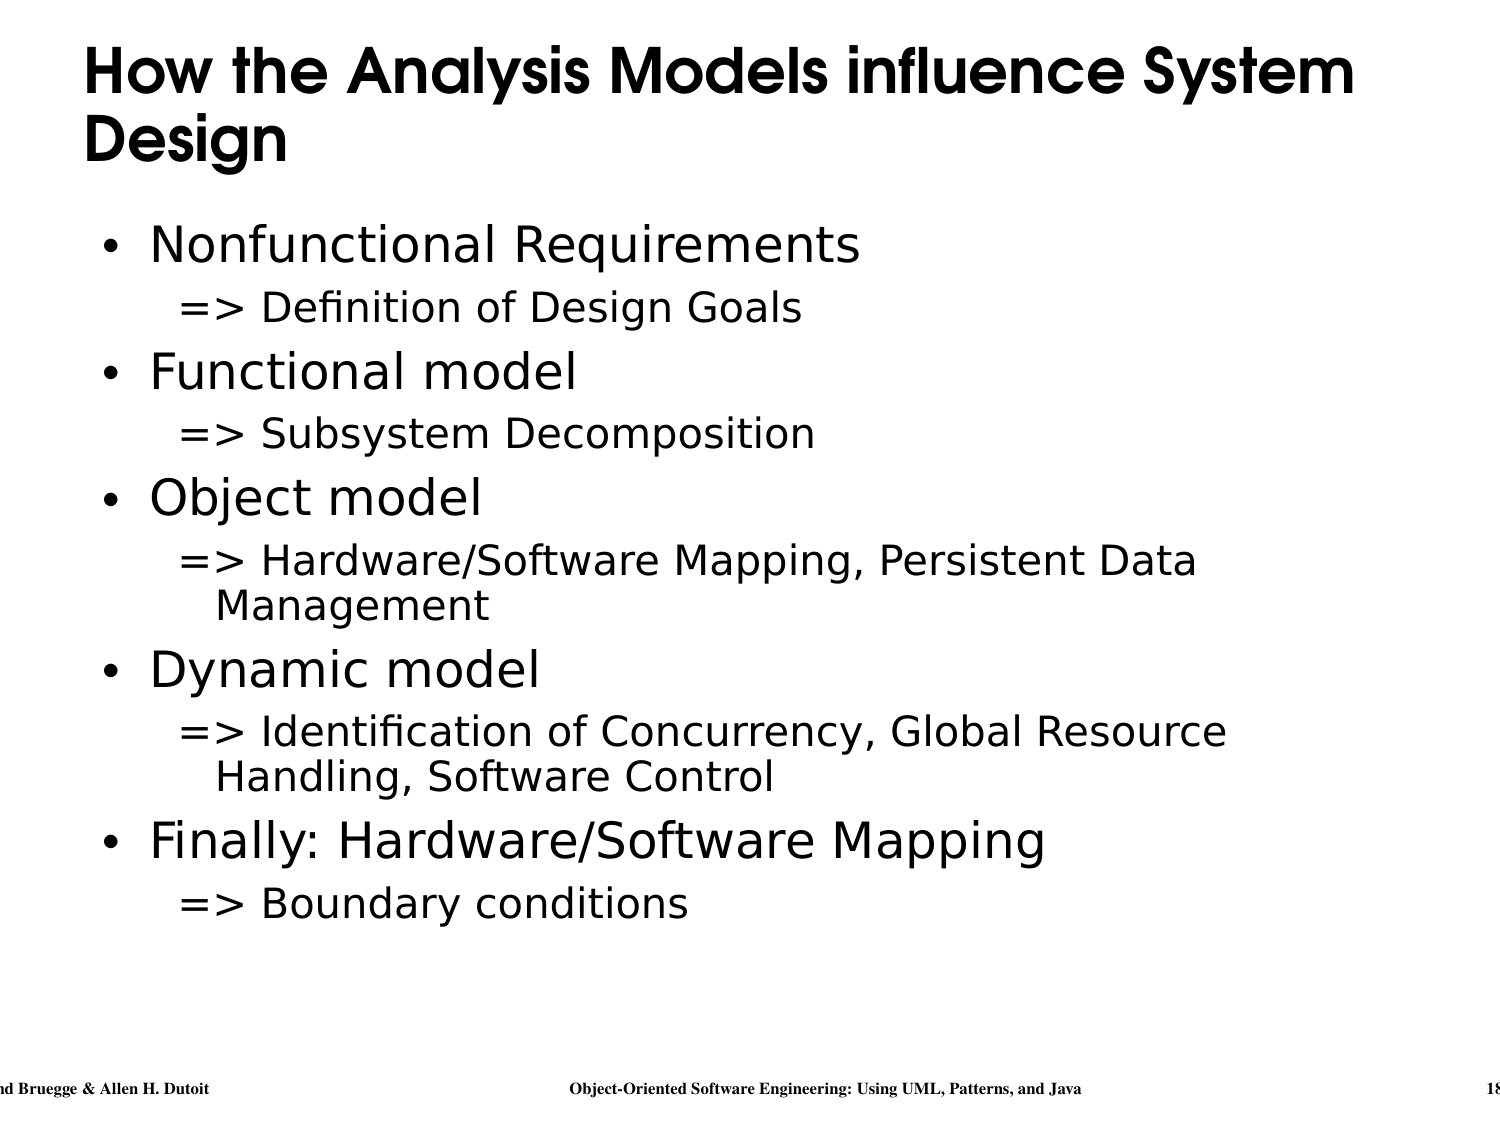

# How the Analysis Models influence System Design
Nonfunctional Requirements
=> Definition of Design Goals
Functional model
=> Subsystem Decomposition
Object model
=> Hardware/Software Mapping, Persistent Data Management
Dynamic model
=> Identification of Concurrency, Global Resource Handling, Software Control
Finally: Hardware/Software Mapping
=> Boundary conditions